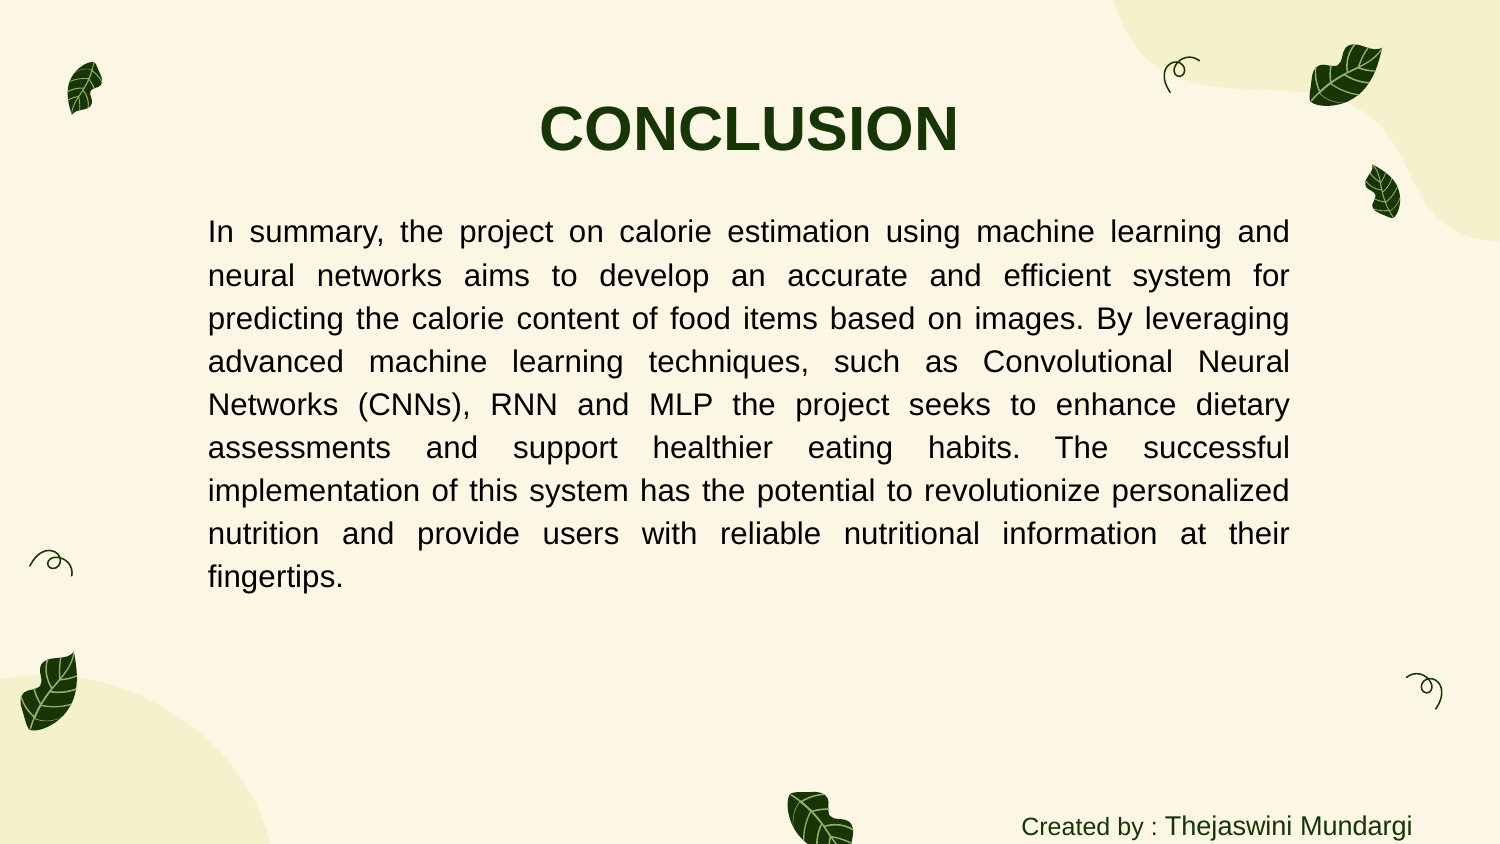

# CONCLUSION
In summary, the project on calorie estimation using machine learning and neural networks aims to develop an accurate and efficient system for predicting the calorie content of food items based on images. By leveraging advanced machine learning techniques, such as Convolutional Neural Networks (CNNs), RNN and MLP the project seeks to enhance dietary assessments and support healthier eating habits. The successful implementation of this system has the potential to revolutionize personalized nutrition and provide users with reliable nutritional information at their fingertips.

Created by : Thejaswini Mundargi